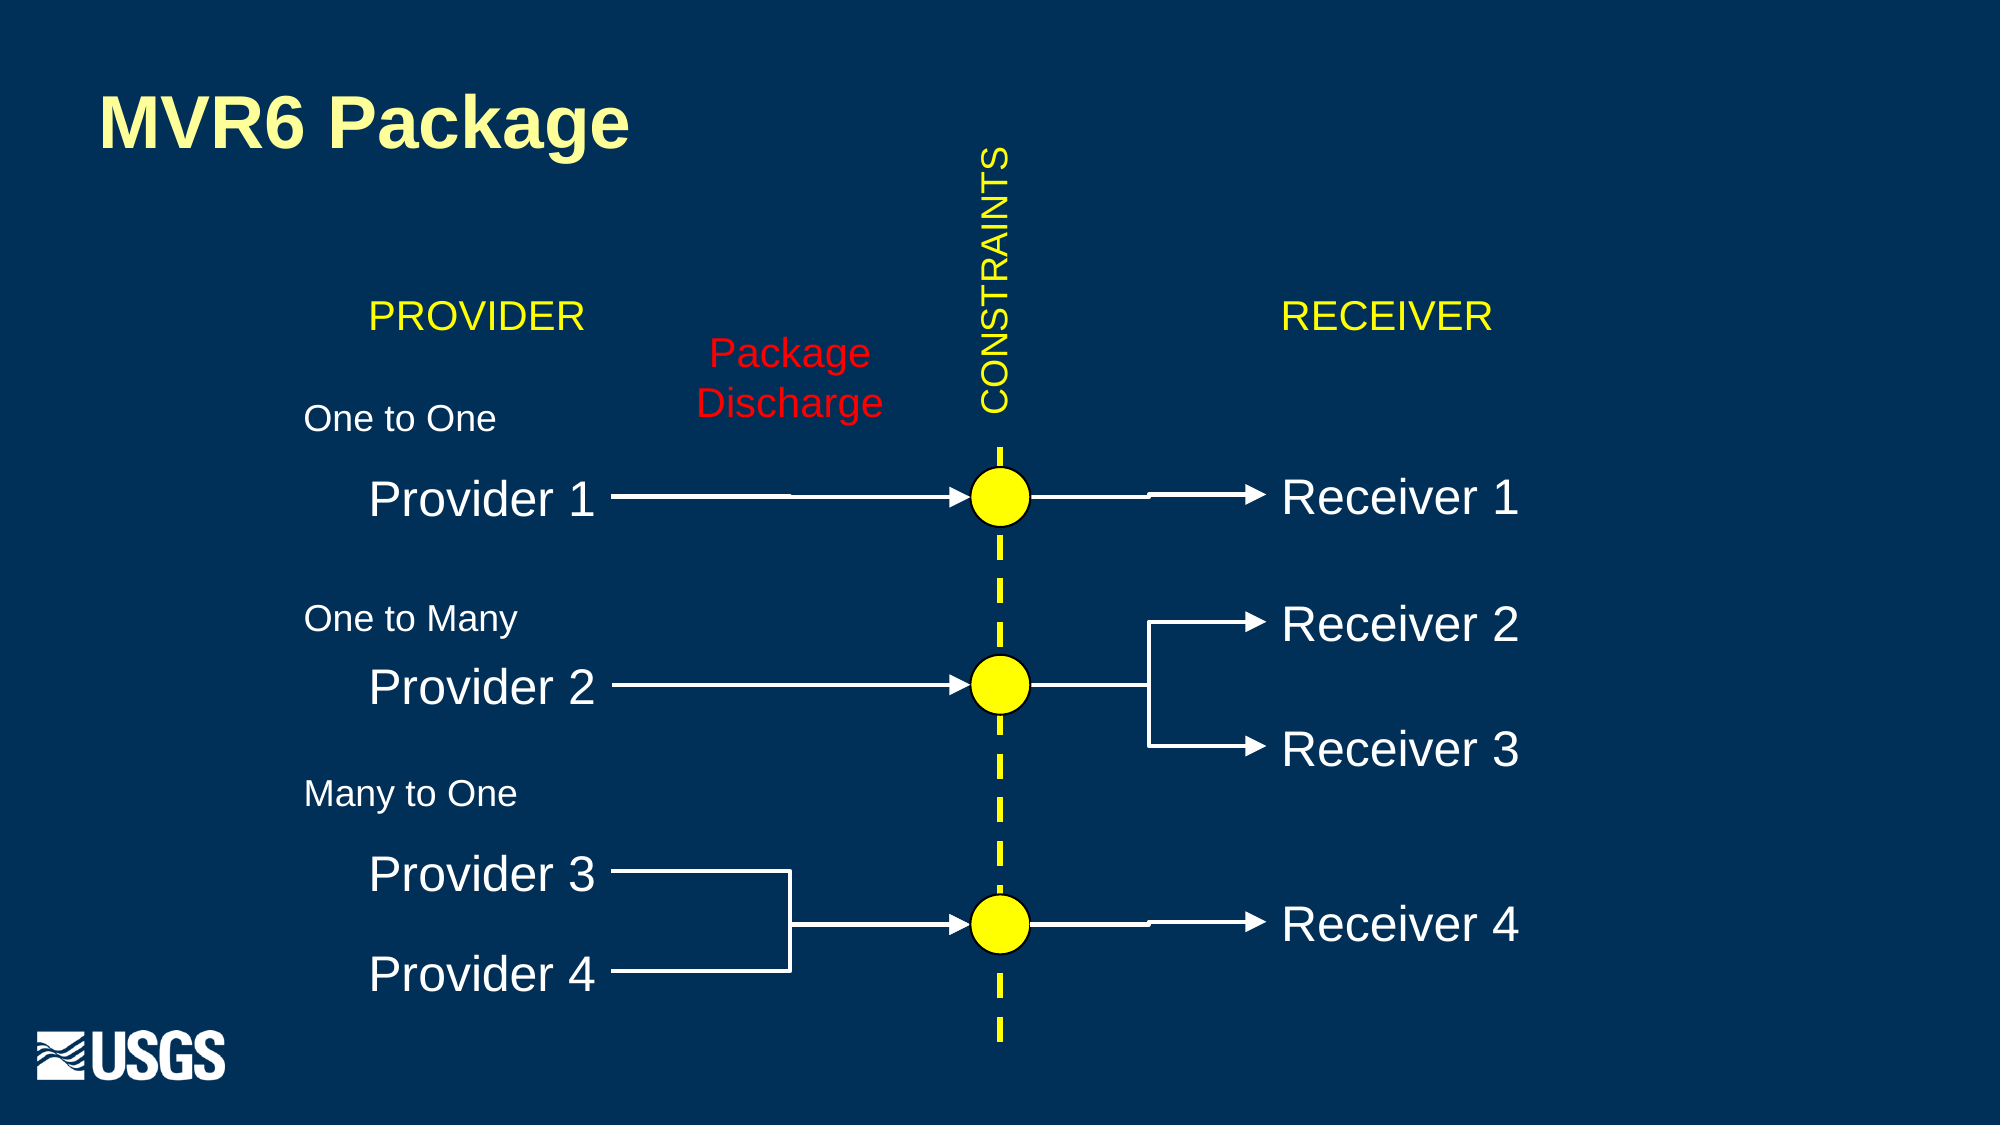

# MVR6 Package
CONSTRAINTS
PROVIDER
RECEIVER
Package
Discharge
One to One
Receiver 1
Provider 1

Receiver 2
Receiver 3
One to Many
Provider 2

Many to One
Provider 3
Provider 4

Receiver 4